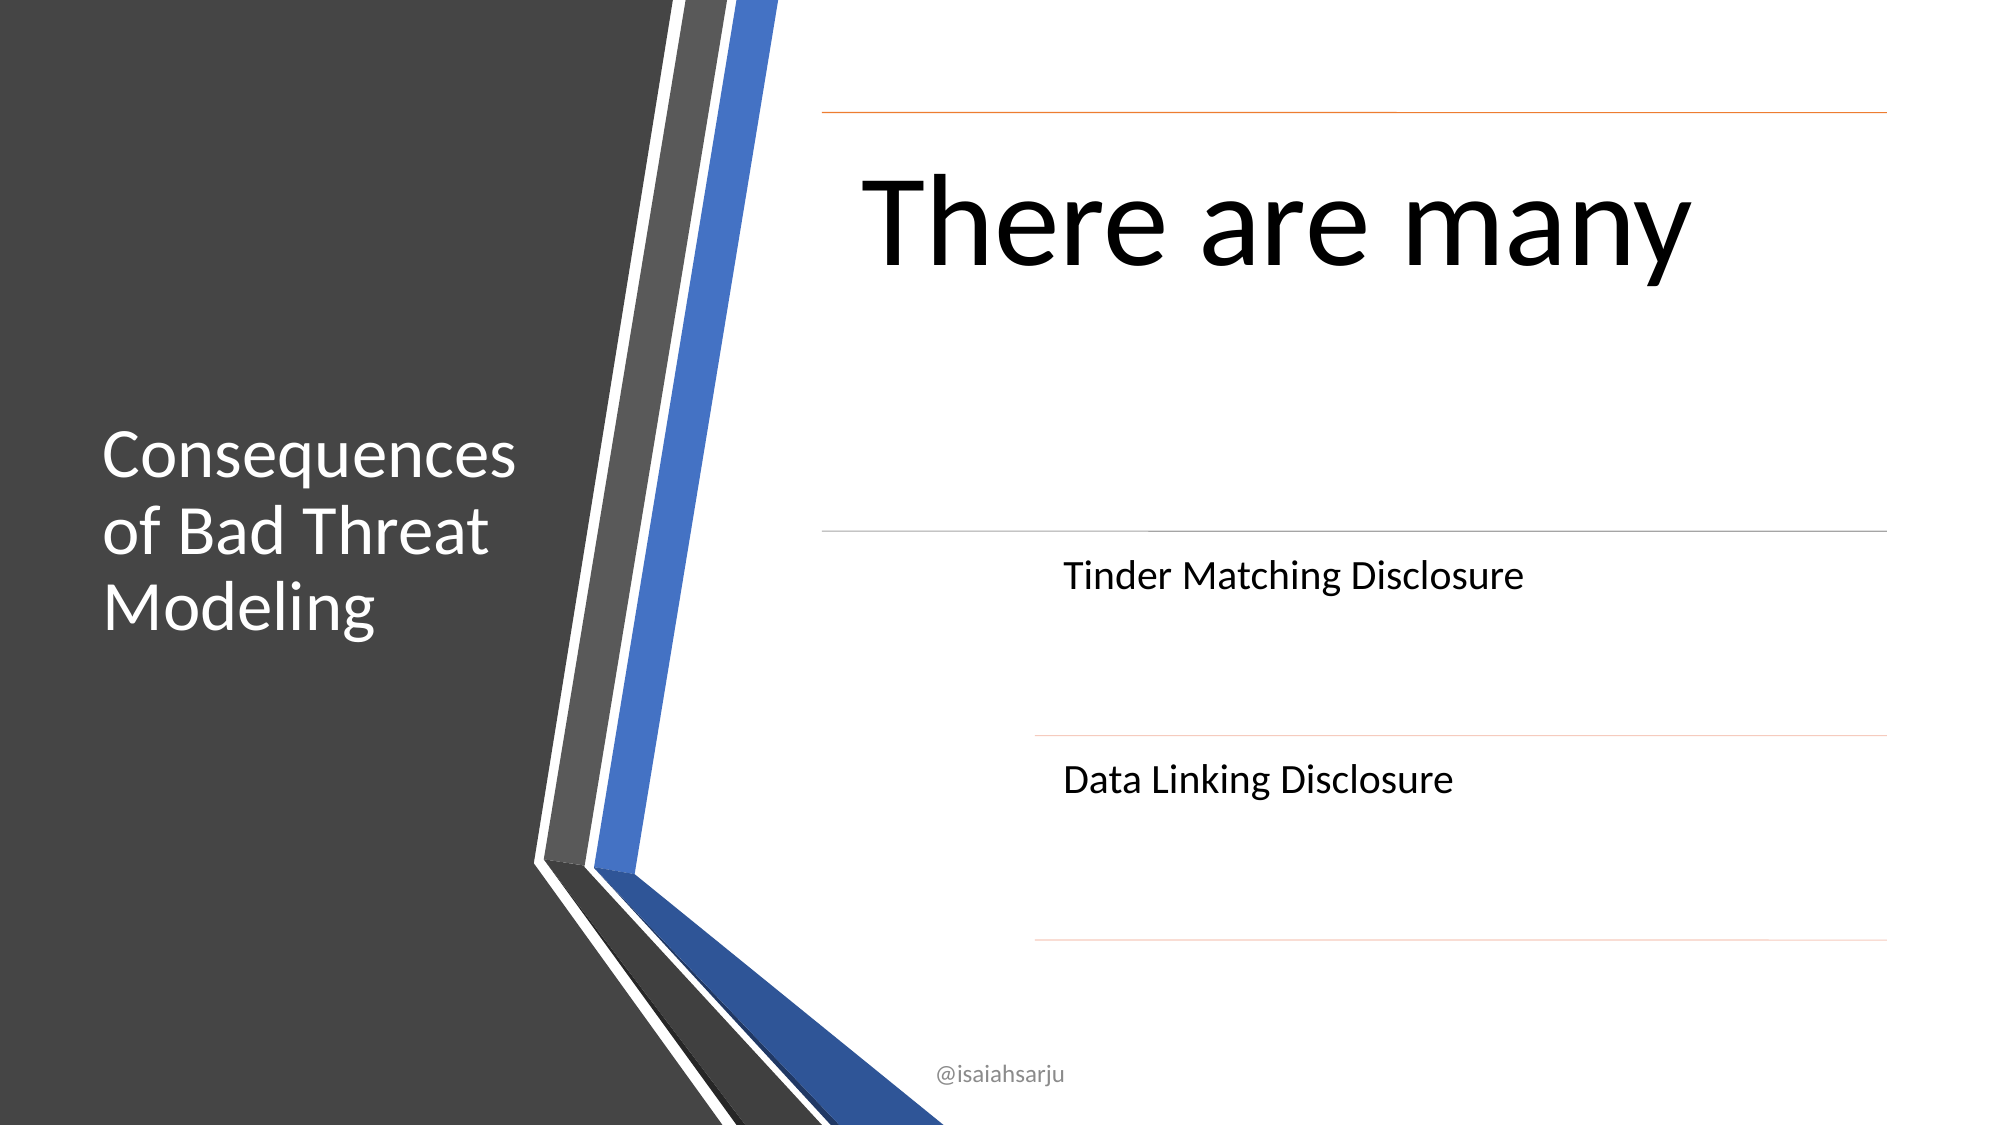

# Consequences of Bad Threat Modeling
There are many

Tinder Matching Disclosure
Data Linking Disclosure
@isaiahsarju